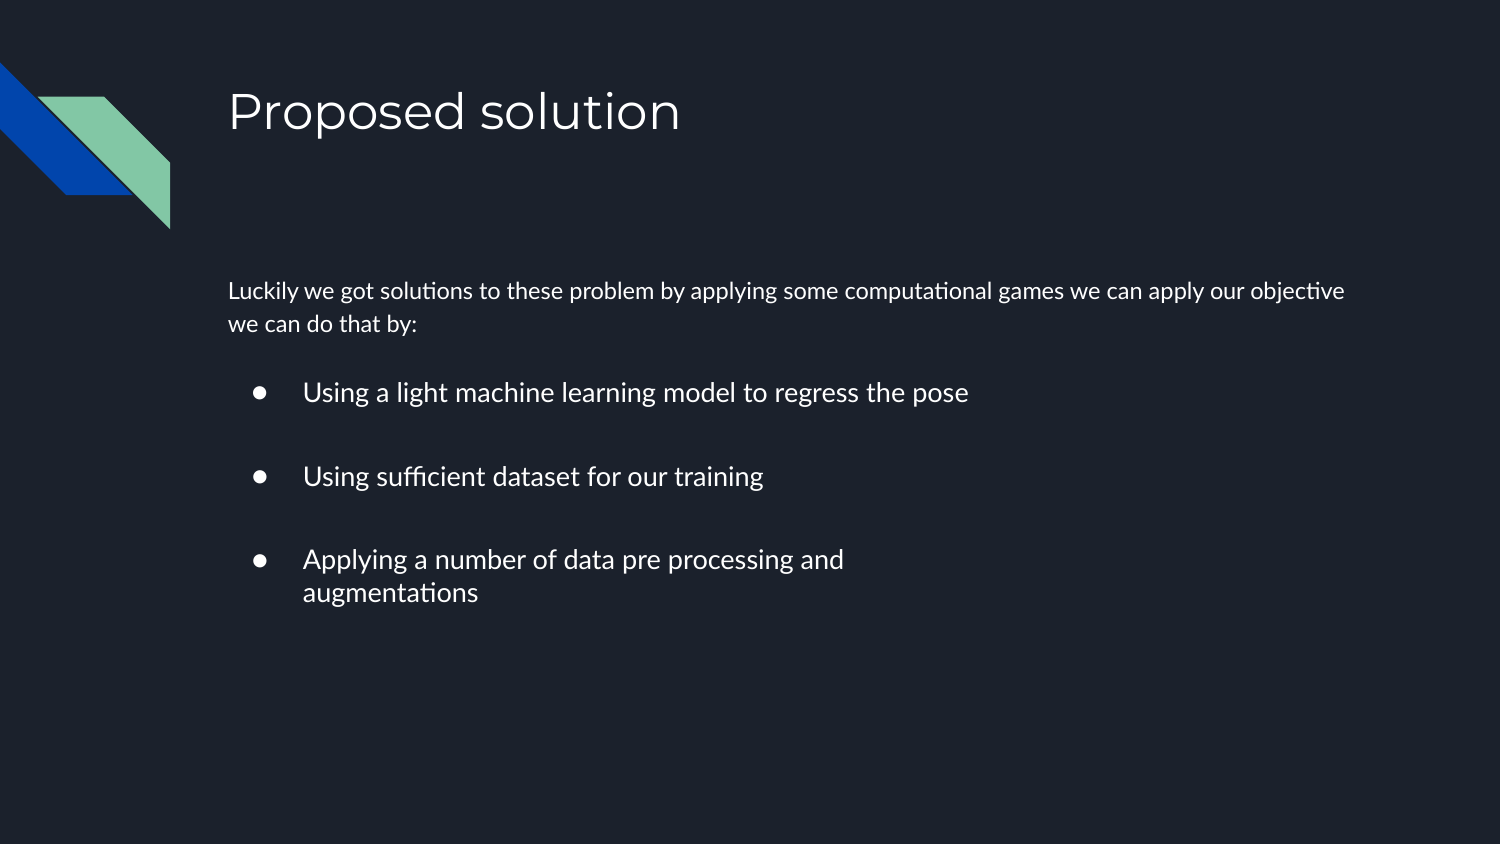

# Proposed solution
Luckily we got solutions to these problem by applying some computational games we can apply our objective we can do that by:
Using a light machine learning model to regress the pose
Using sufficient dataset for our training
Applying a number of data pre processing and augmentations